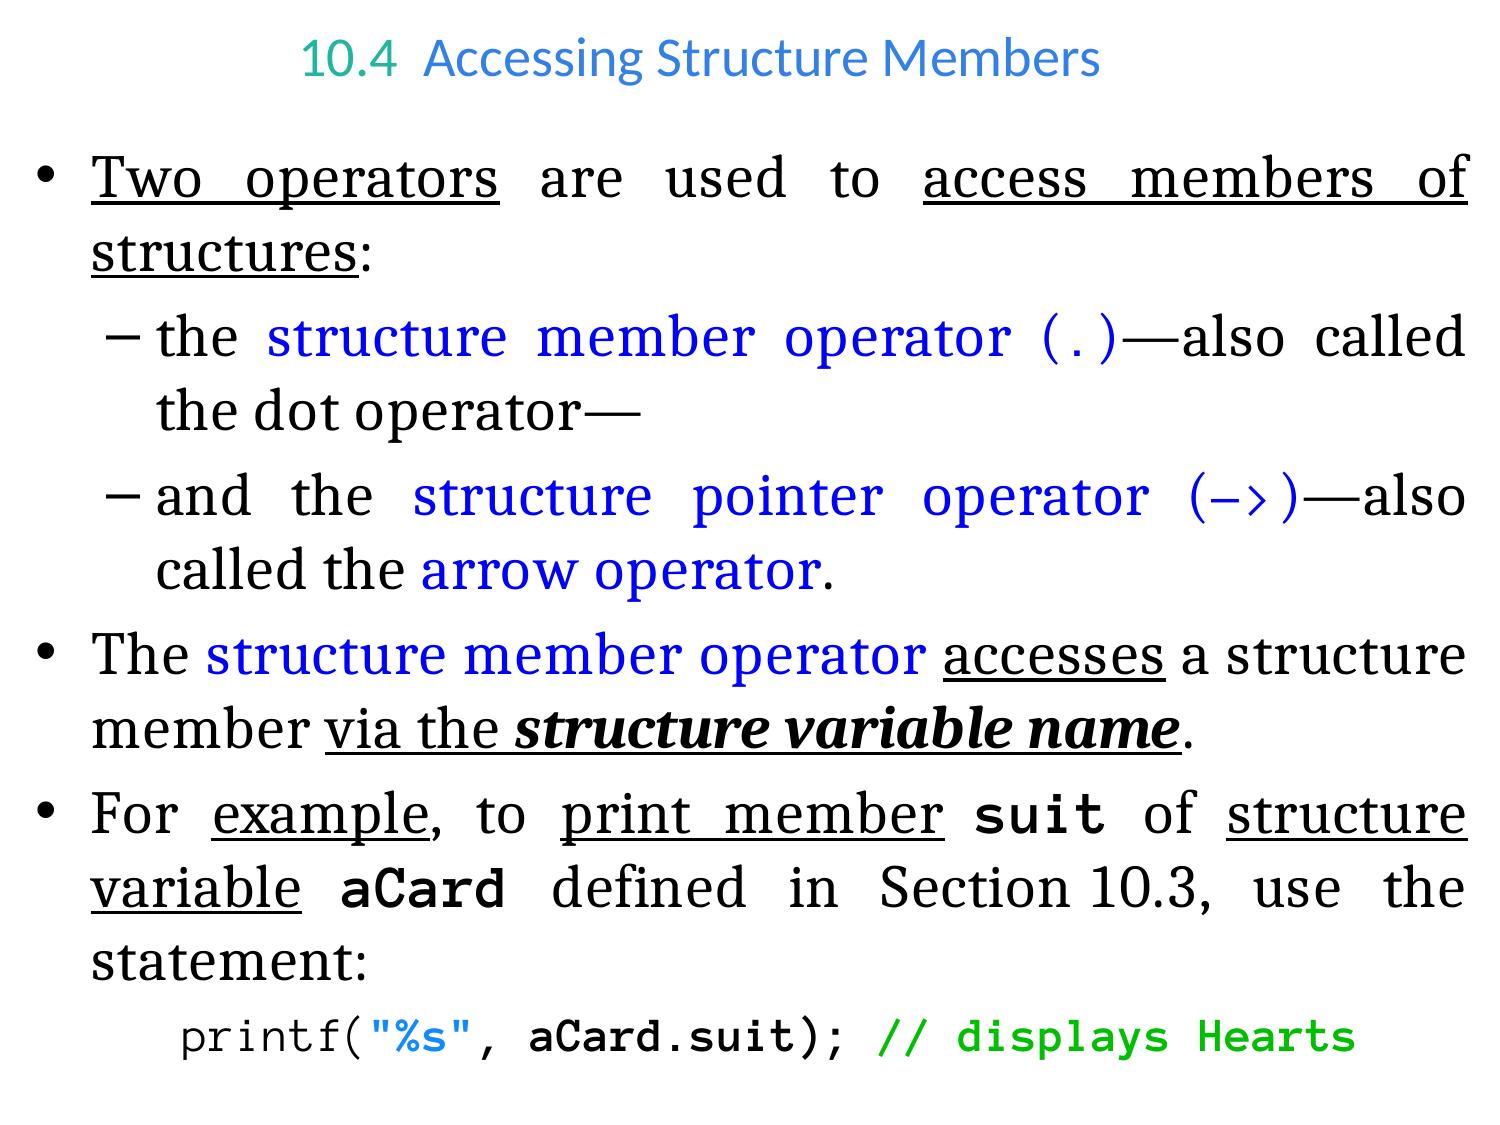

# 10.4  Accessing Structure Members
Two operators are used to access members of structures:
the structure member operator (.)—also called the dot operator—
and the structure pointer operator (->)—also called the arrow operator.
The structure member operator accesses a structure member via the structure variable name.
For example, to print member suit of structure variable aCard defined in Section 10.3, use the statement:
printf("%s", aCard.suit); // displays Hearts